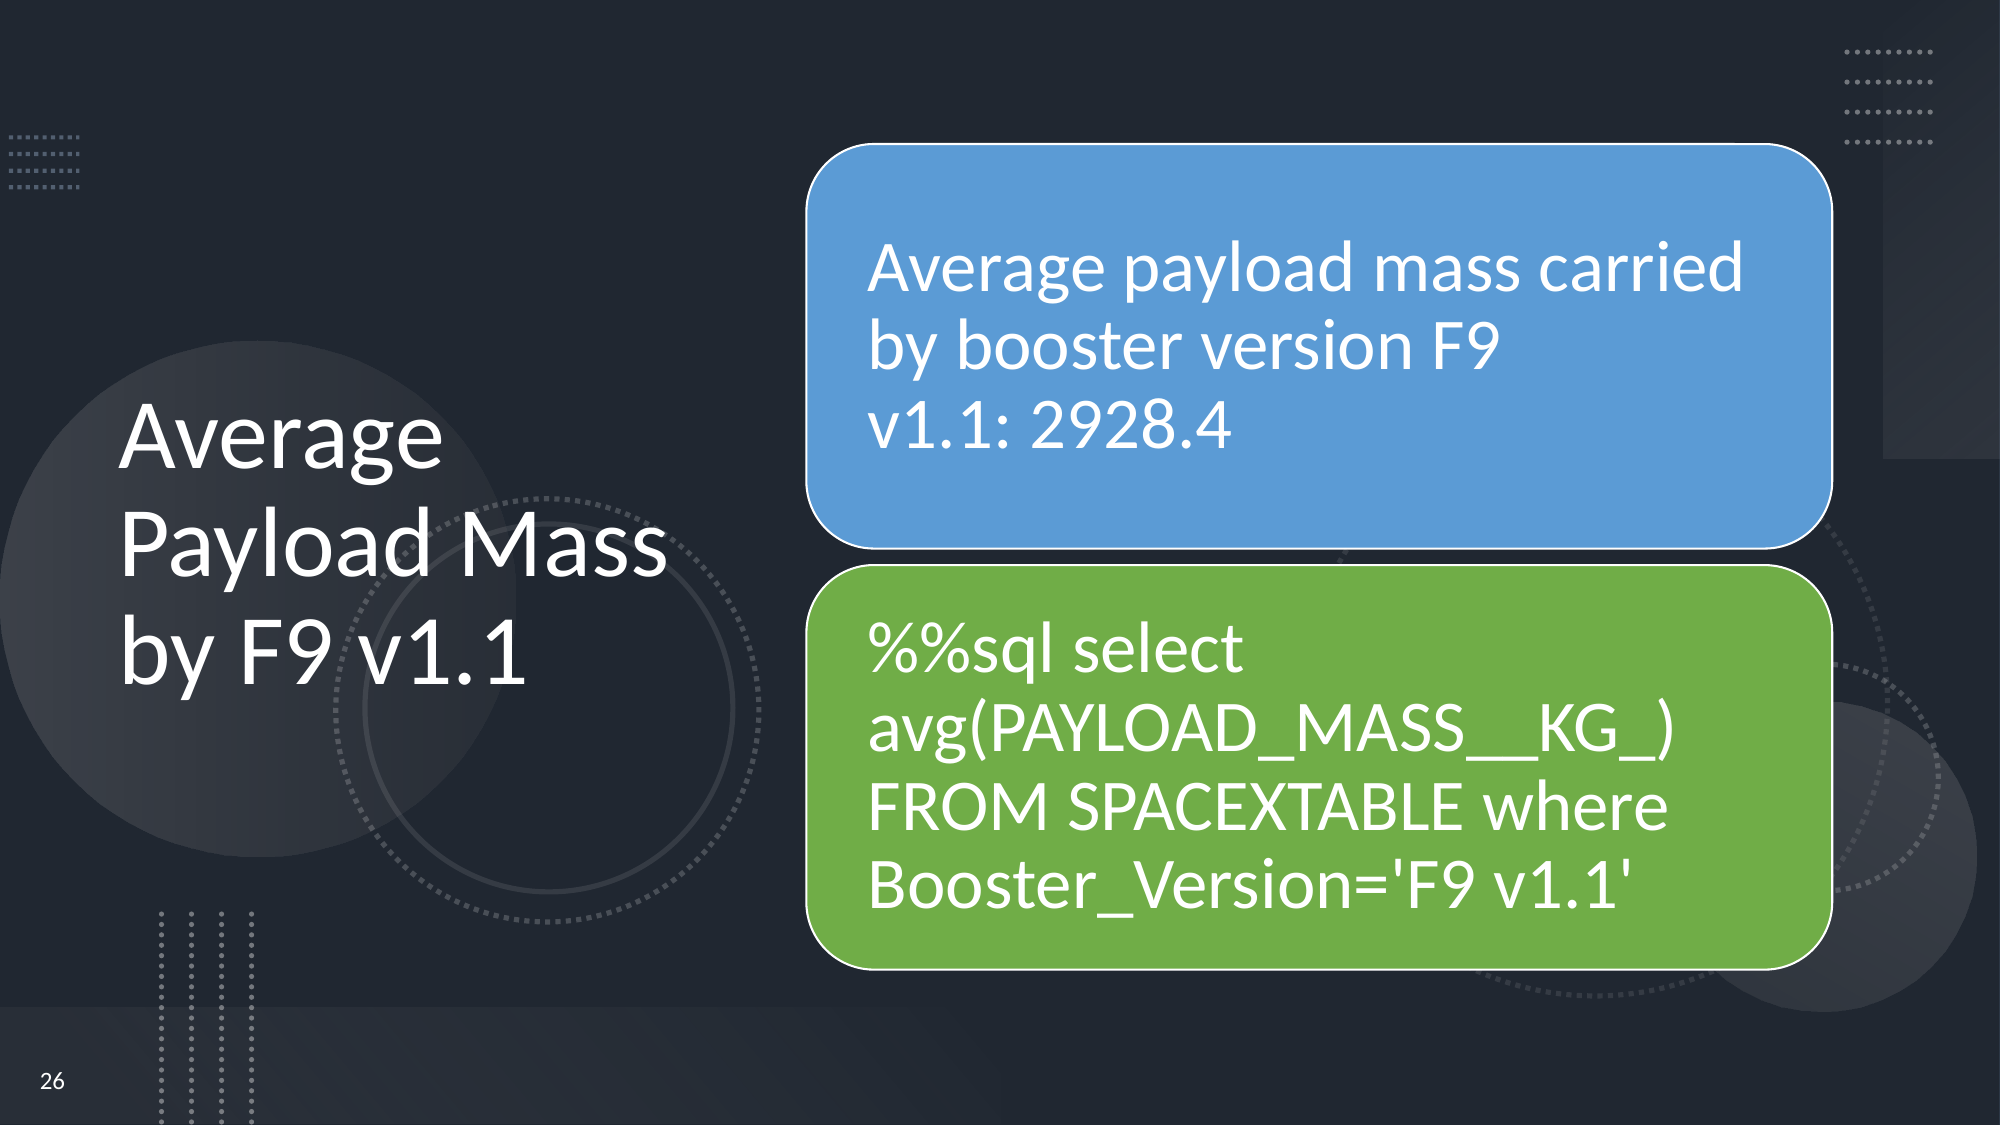

Average Payload Mass by F9 v1.1
Average payload mass carried by booster version F9 v1.1: 2928.4
%%sql select avg(PAYLOAD_MASS__KG_) FROM SPACEXTABLE where Booster_Version='F9 v1.1'

26